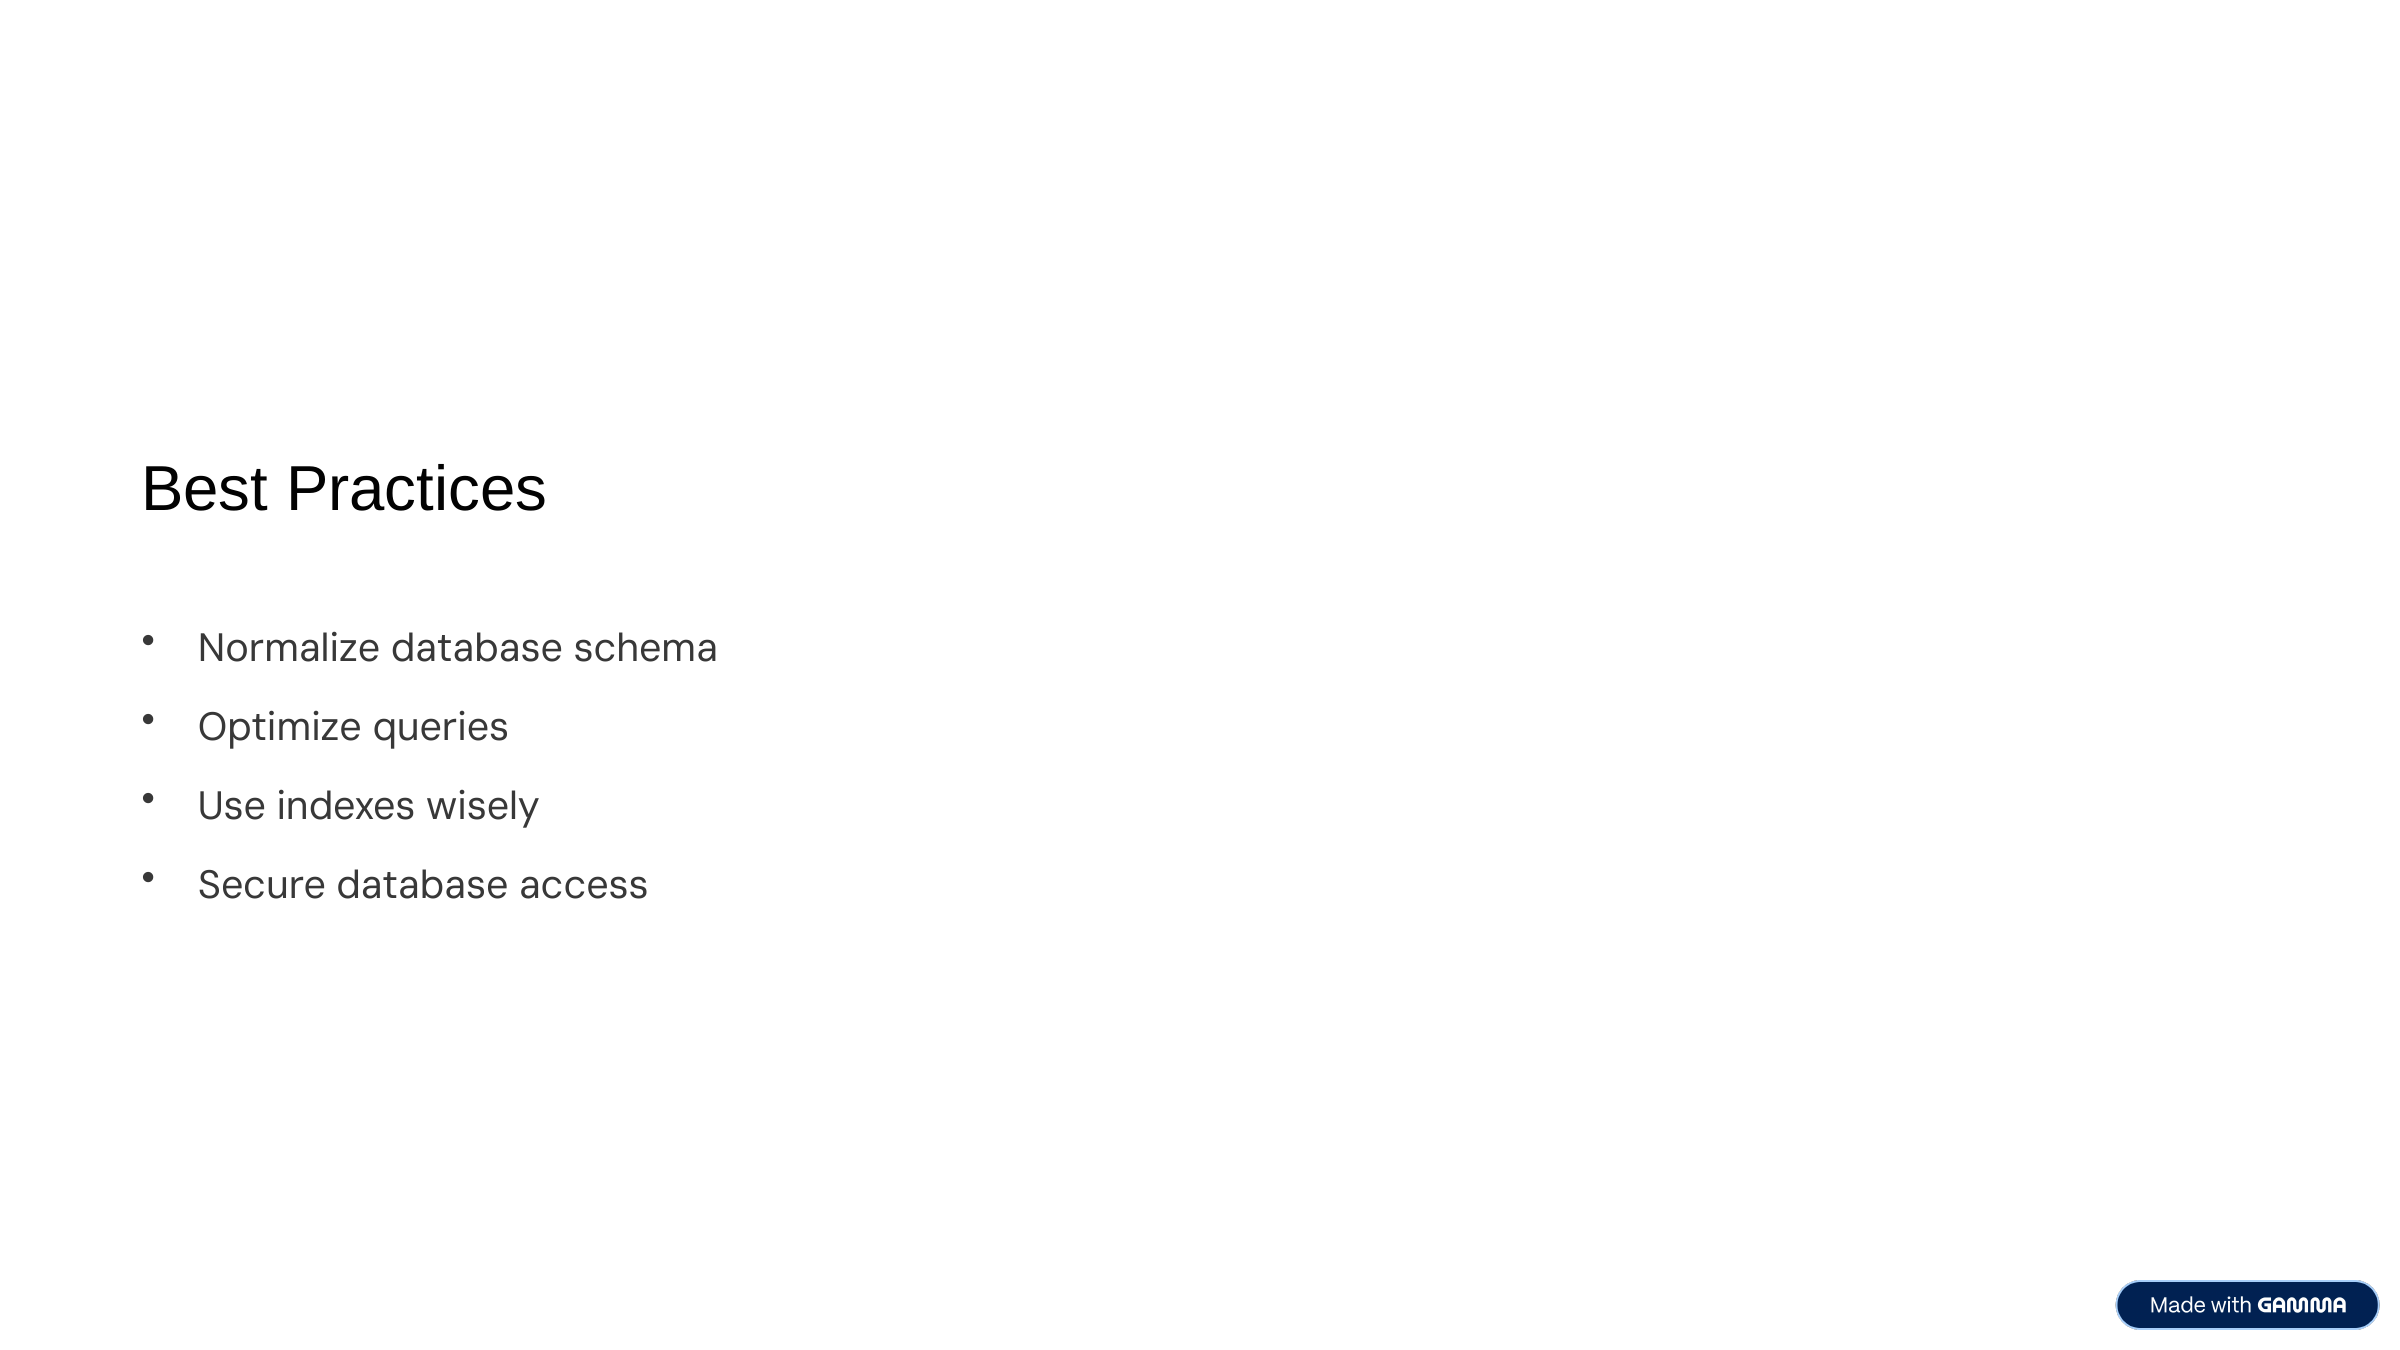

Best Practices
Normalize database schema
Optimize queries
Use indexes wisely
Secure database access